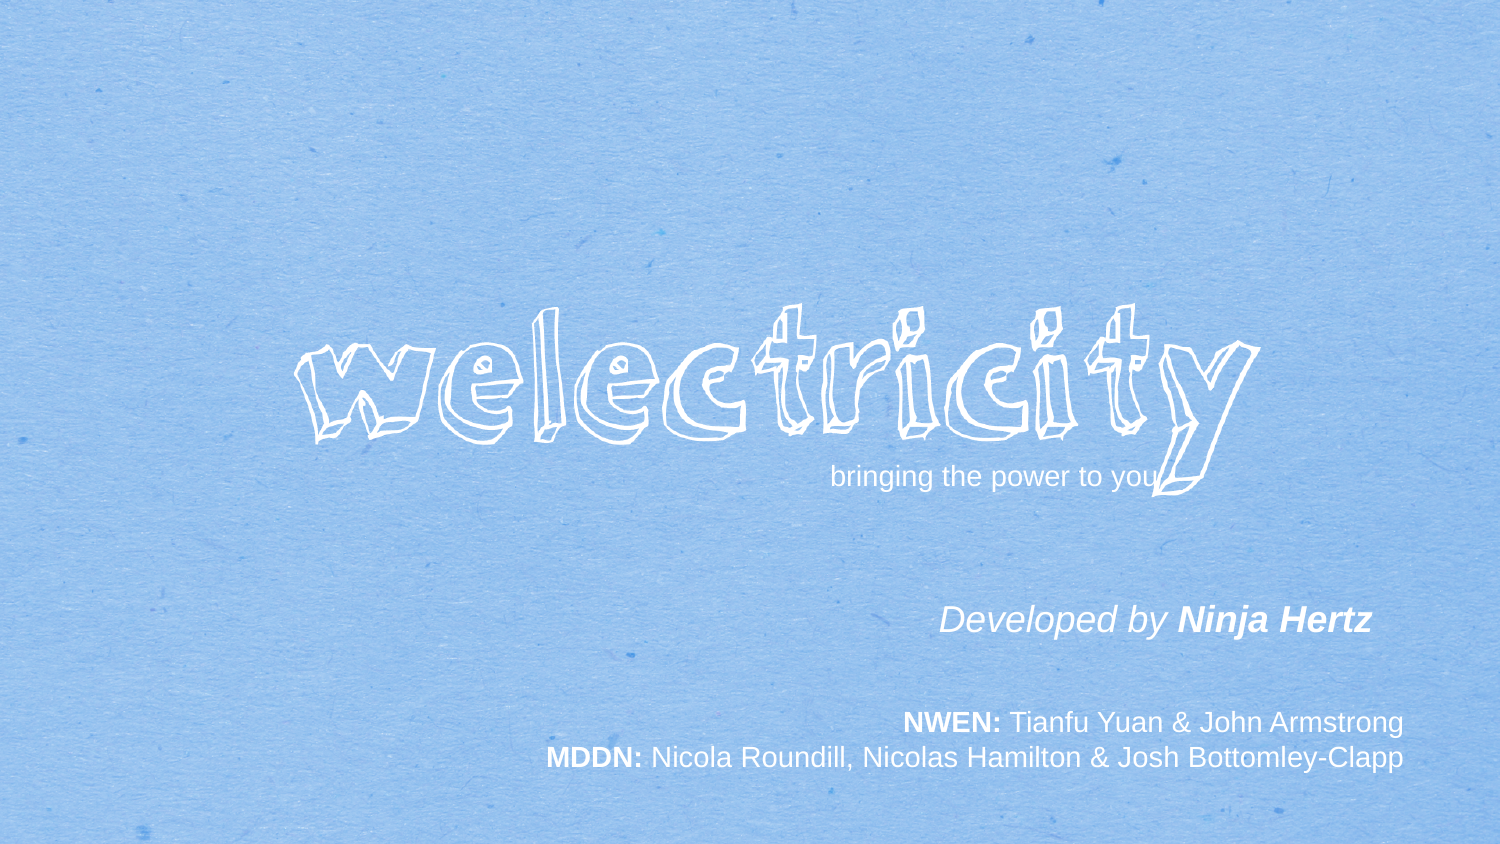

bringing the power to you
Developed by Ninja Hertz
NWEN: Tianfu Yuan & John Armstrong
MDDN: Nicola Roundill, Nicolas Hamilton & Josh Bottomley-Clapp